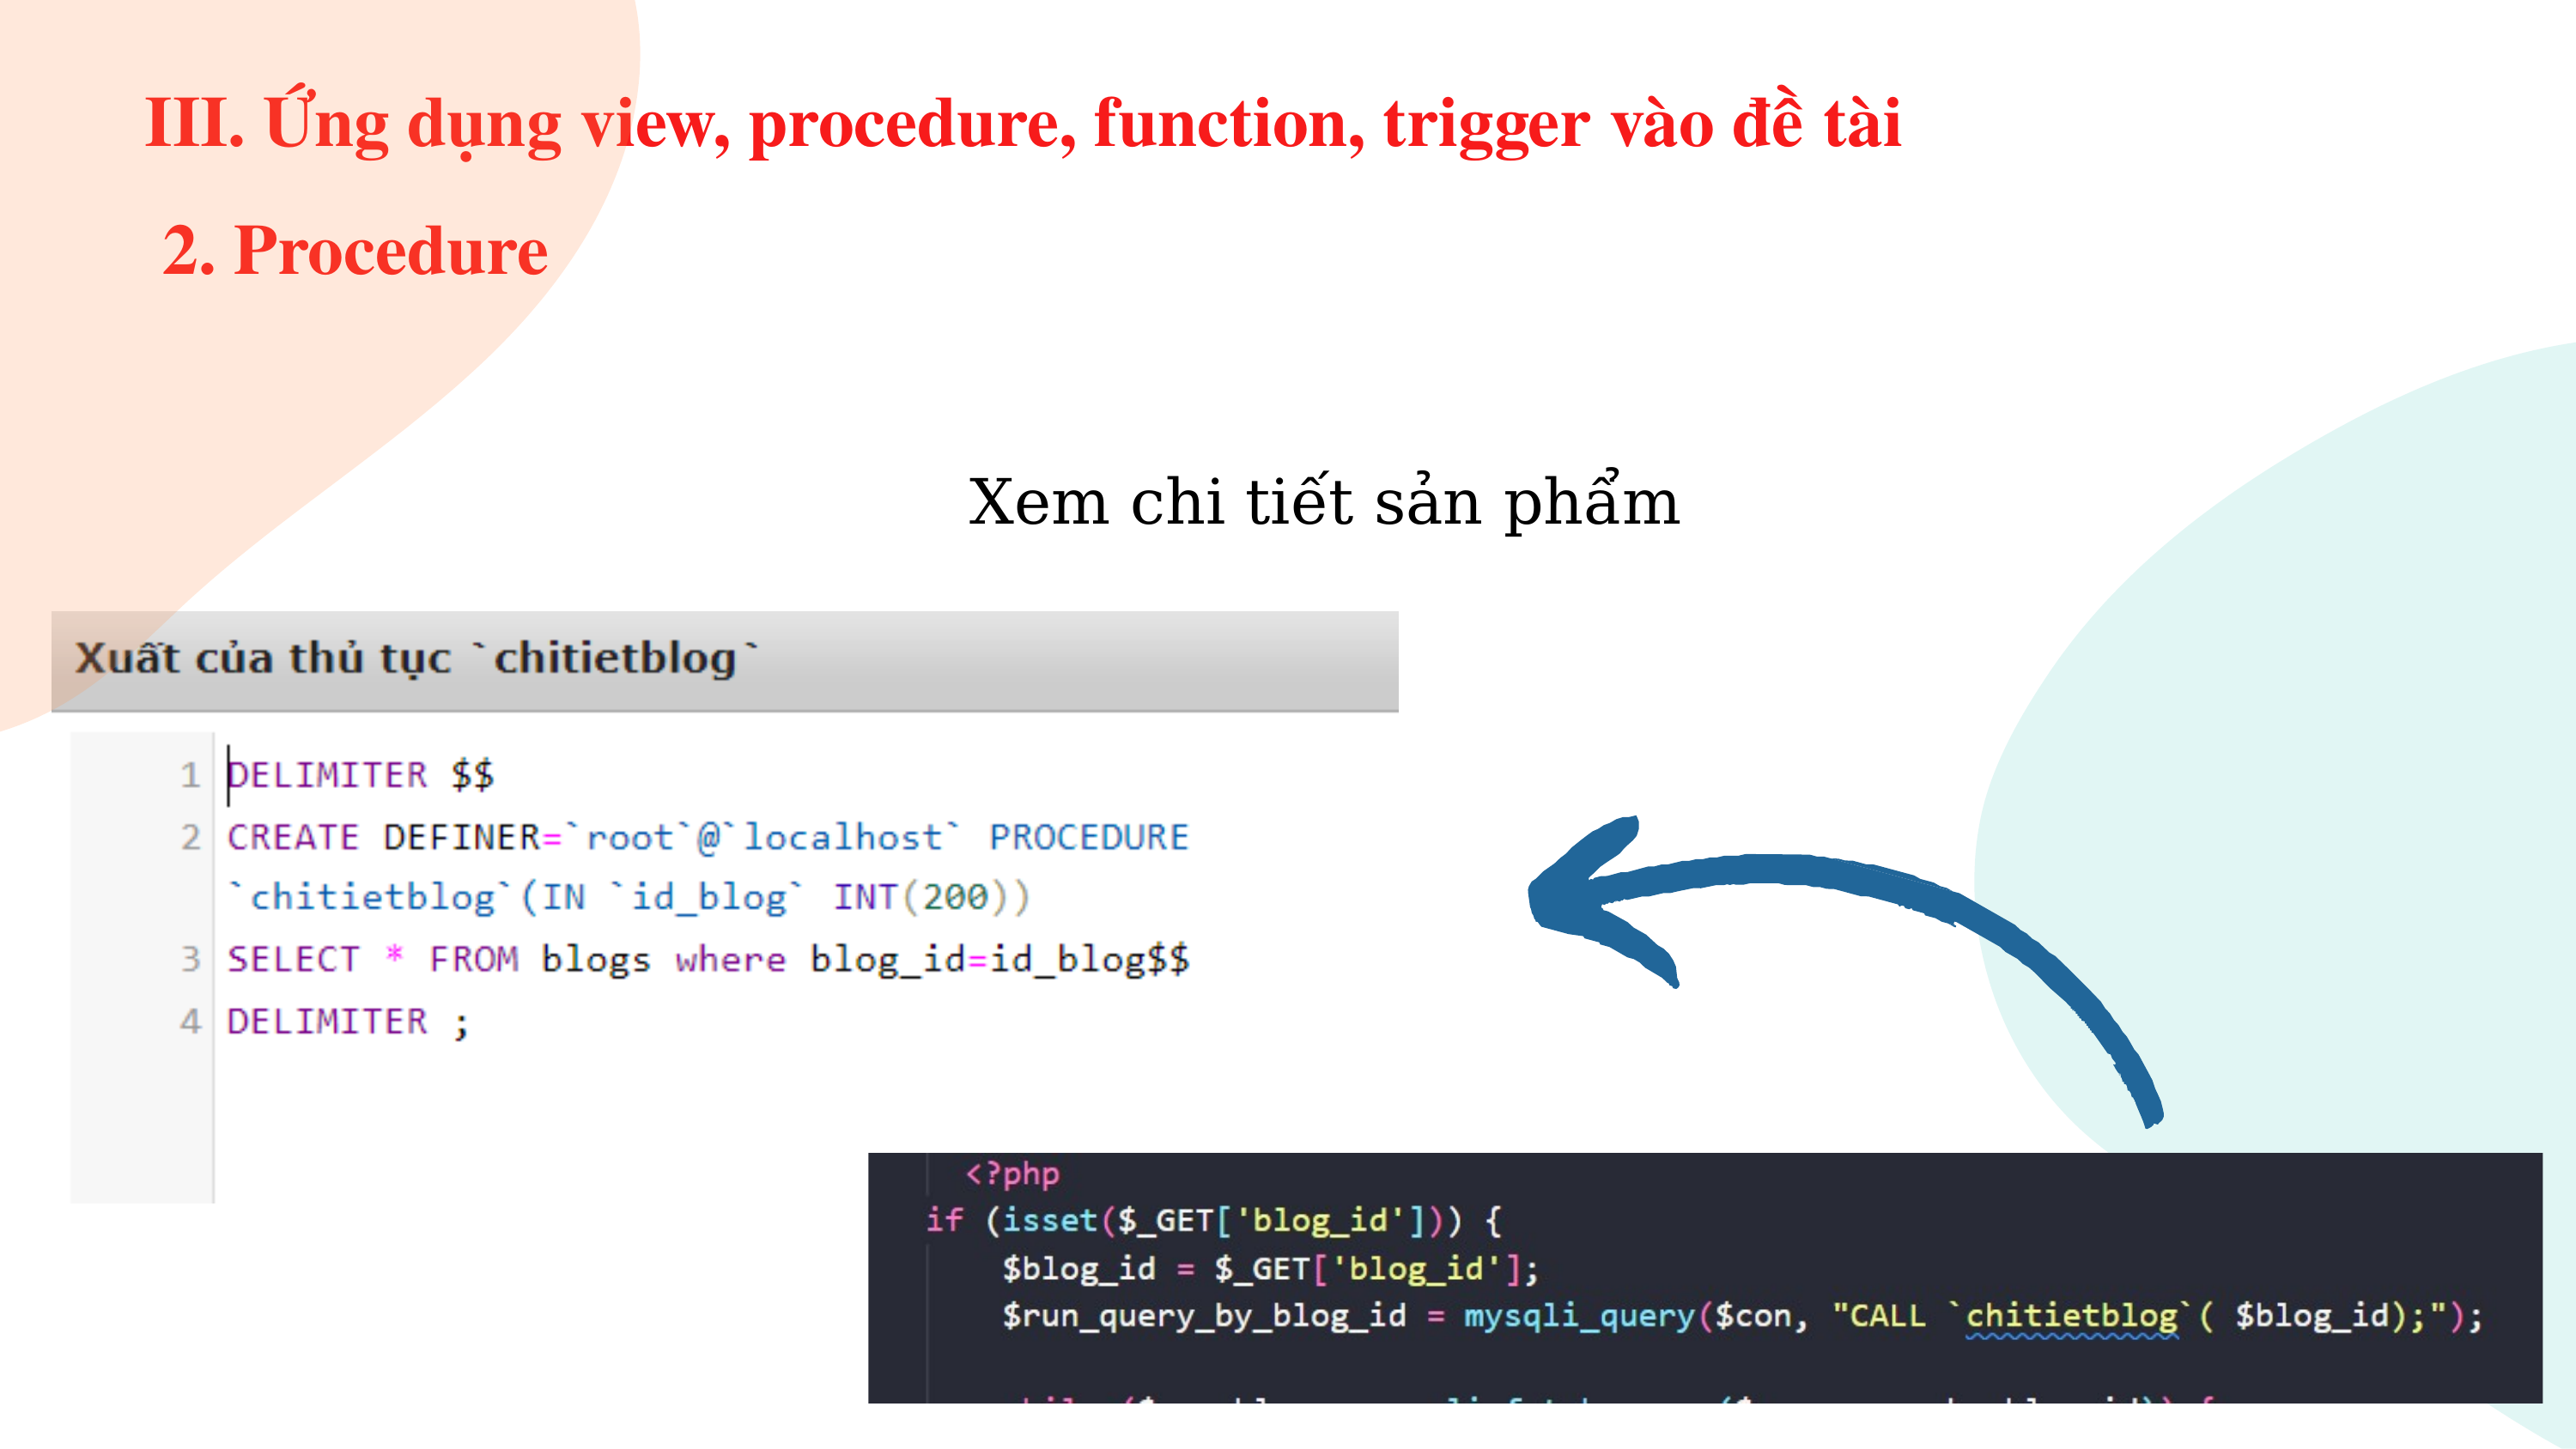

# III. Ứng dụng view, procedure, function, trigger vào đề tài
2. Procedure

Xem chi tiết sản phẩm